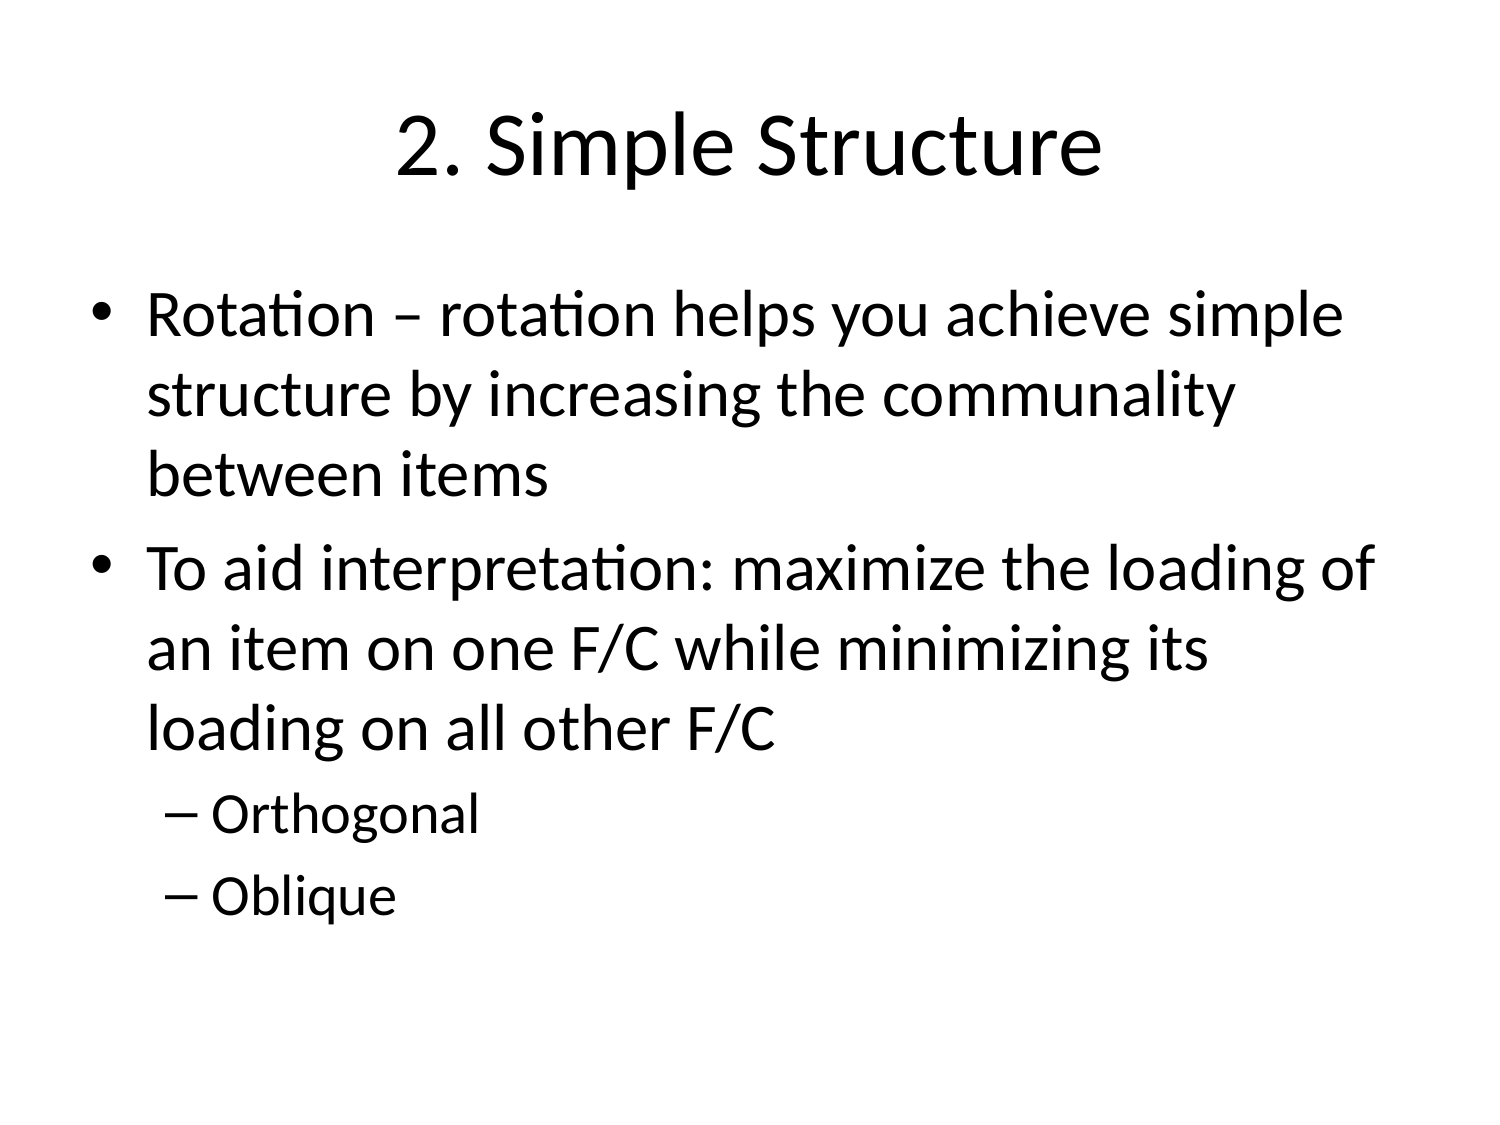

# 2. Simple Structure
Rotation – rotation helps you achieve simple structure by increasing the communality between items
To aid interpretation: maximize the loading of an item on one F/C while minimizing its loading on all other F/C
Orthogonal
Oblique